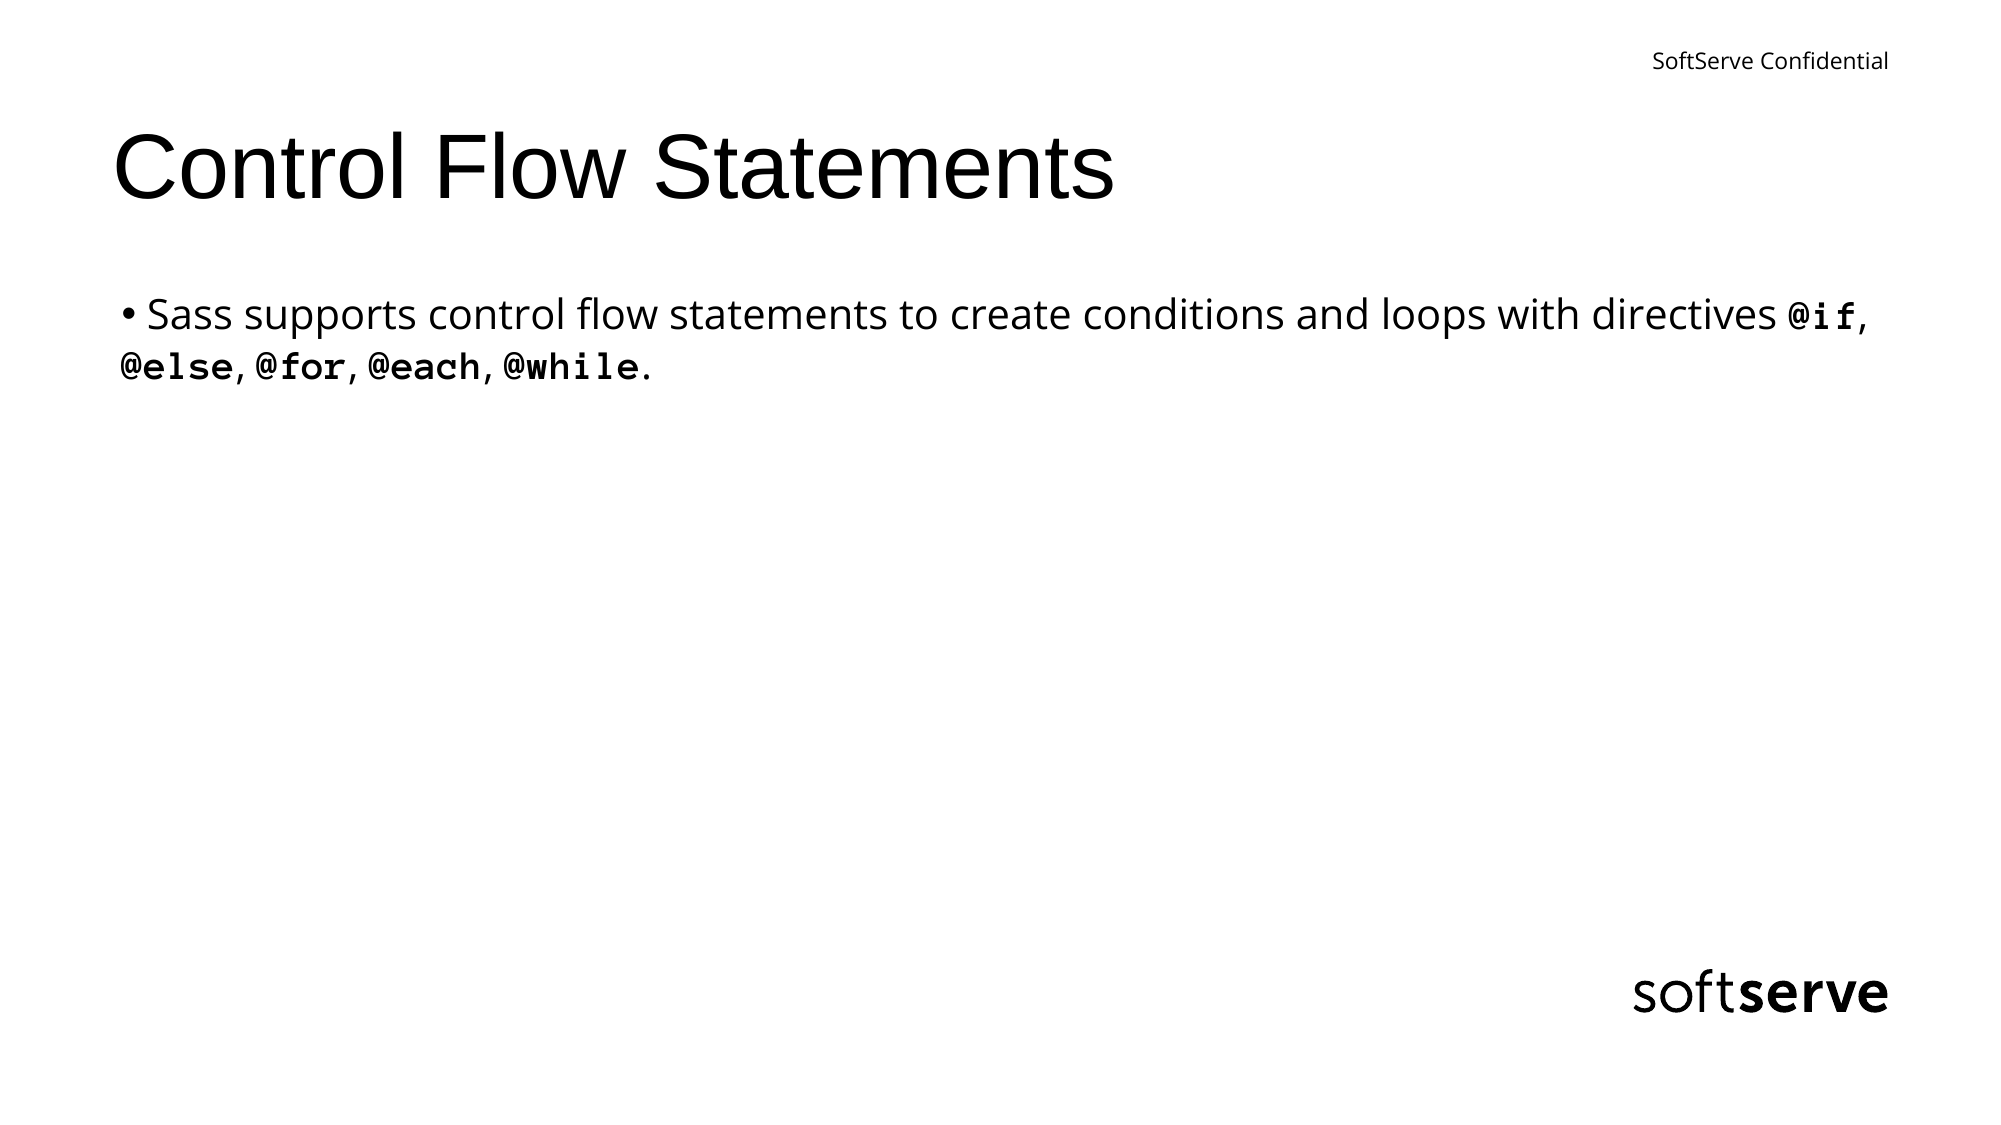

# Control Flow Statements
 Sass supports control flow statements to create conditions and loops with directives @if, @else, @for, @each, @while.